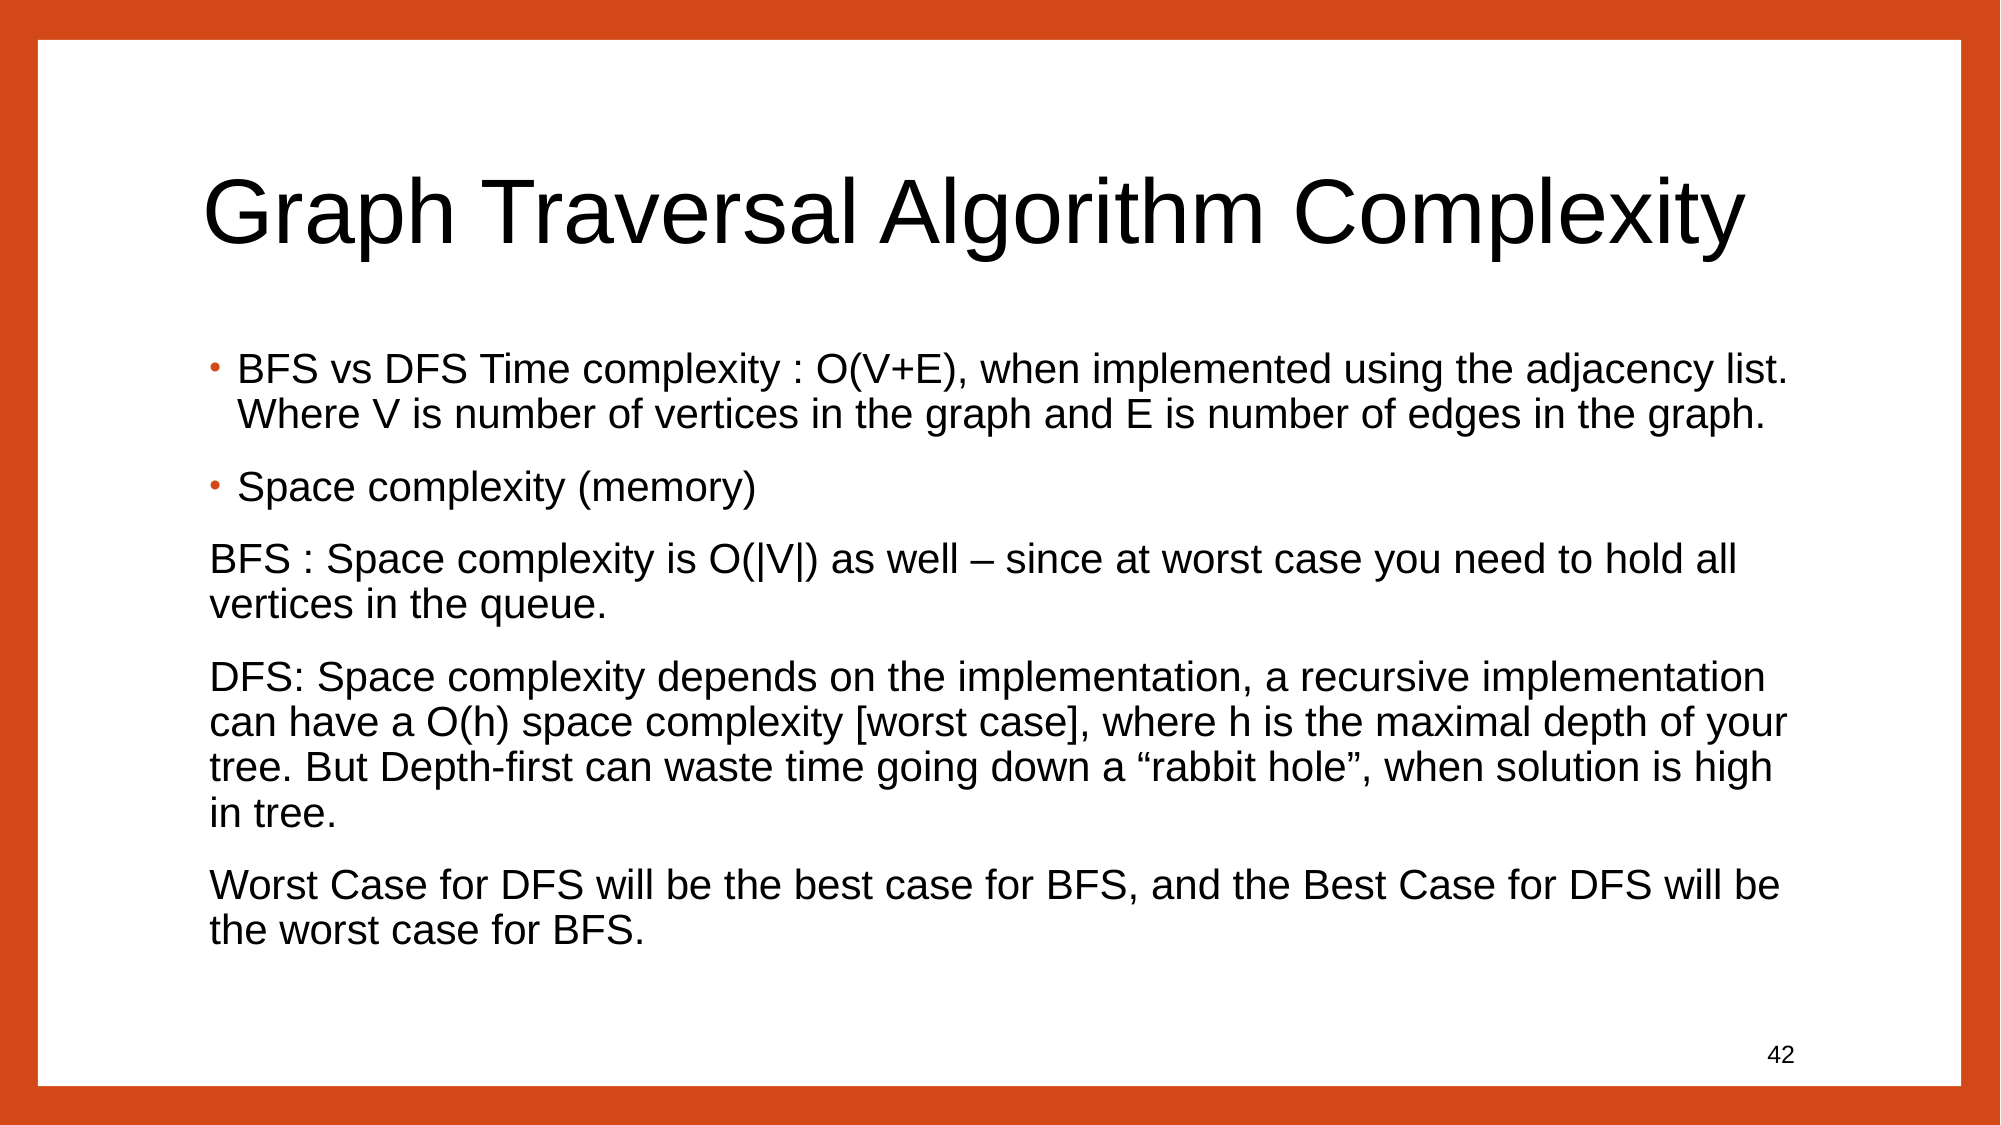

# Graph Traversal Algorithm Complexity
BFS vs DFS Time complexity : O(V+E), when implemented using the adjacency list. Where V is number of vertices in the graph and E is number of edges in the graph.
Space complexity (memory)
BFS : Space complexity is O(|V|) as well – since at worst case you need to hold all vertices in the queue.
DFS: Space complexity depends on the implementation, a recursive implementation can have a O(h) space complexity [worst case], where h is the maximal depth of your tree. But Depth-first can waste time going down a “rabbit hole”, when solution is high in tree.
Worst Case for DFS will be the best case for BFS, and the Best Case for DFS will be the worst case for BFS.
42